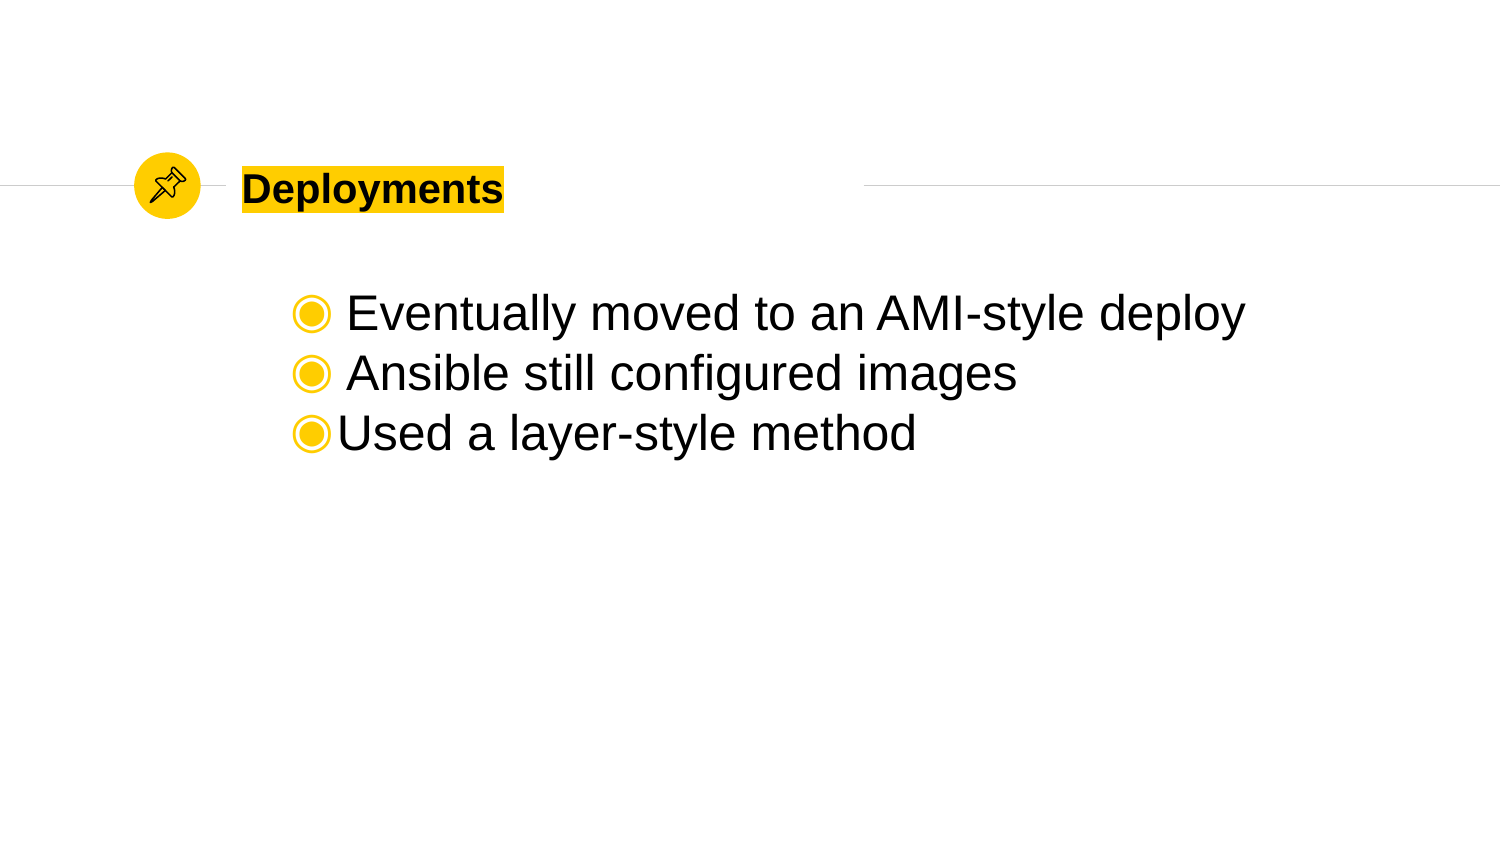

# Deployments

Eventually moved to an AMI-style deploy
Ansible still configured images
Used a layer-style method